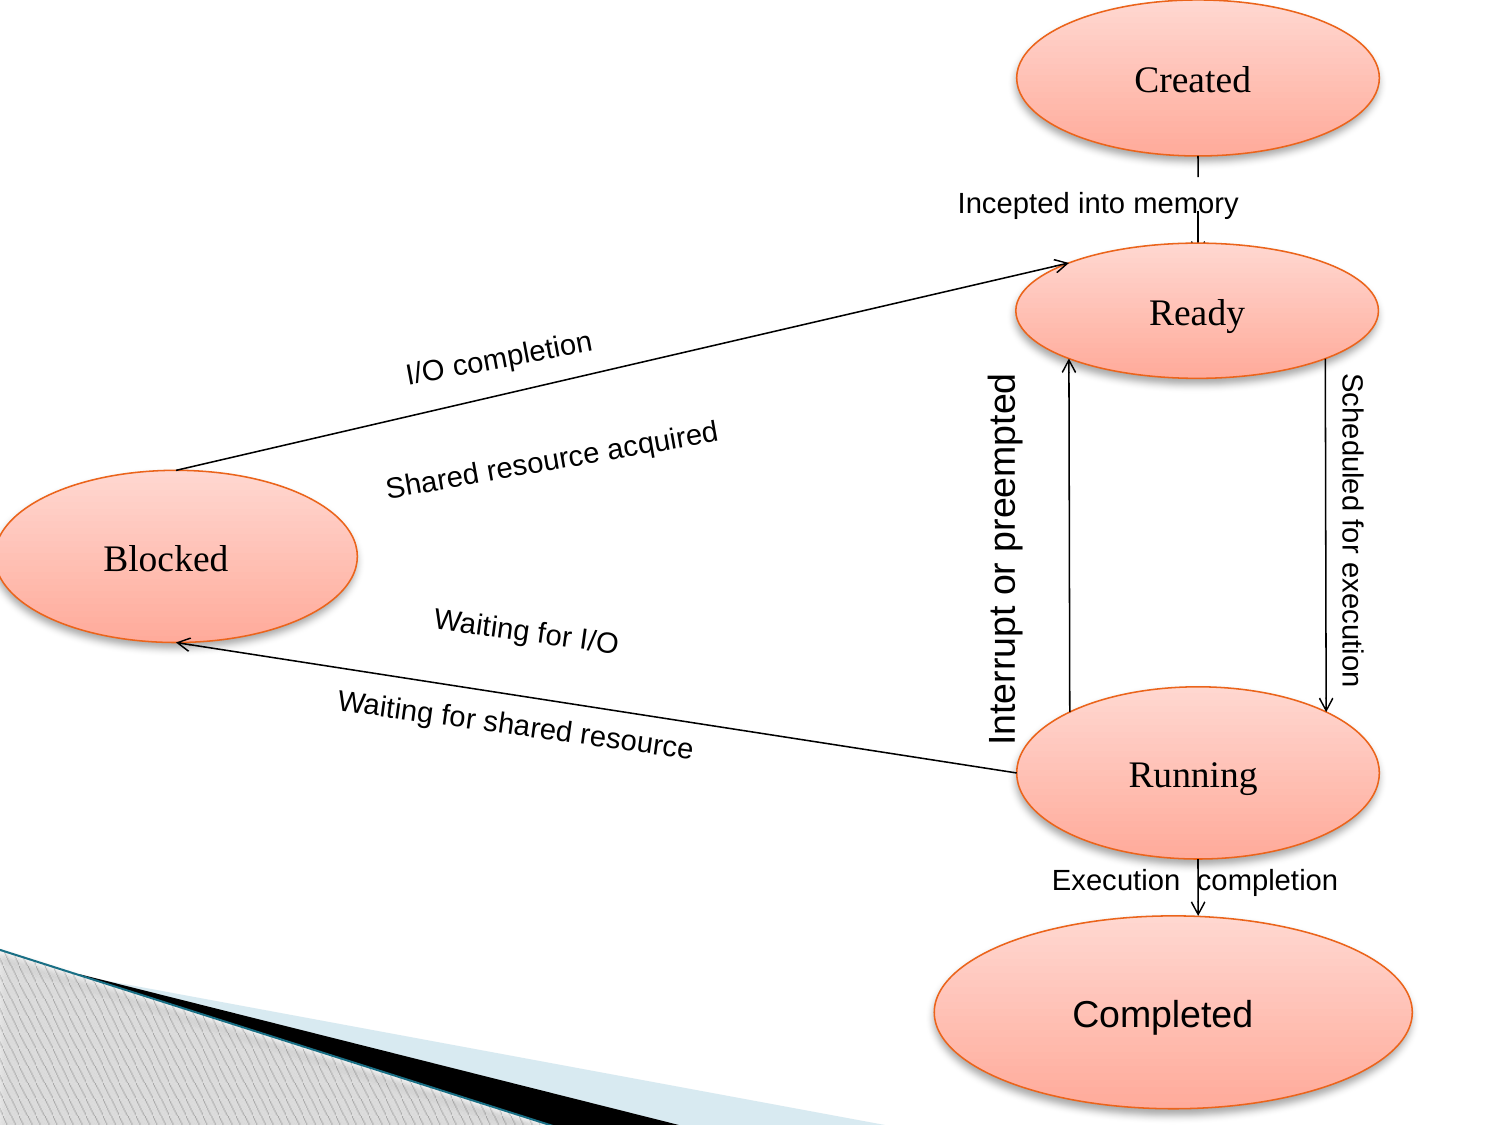

Created
Incepted into memory
Ready
I/O completion
Shared resource acquired
Blocked
Scheduled for execution
Waiting for I/O
Running
Waiting for shared resource
Execution  completion
Completed
Interrupt or preempted